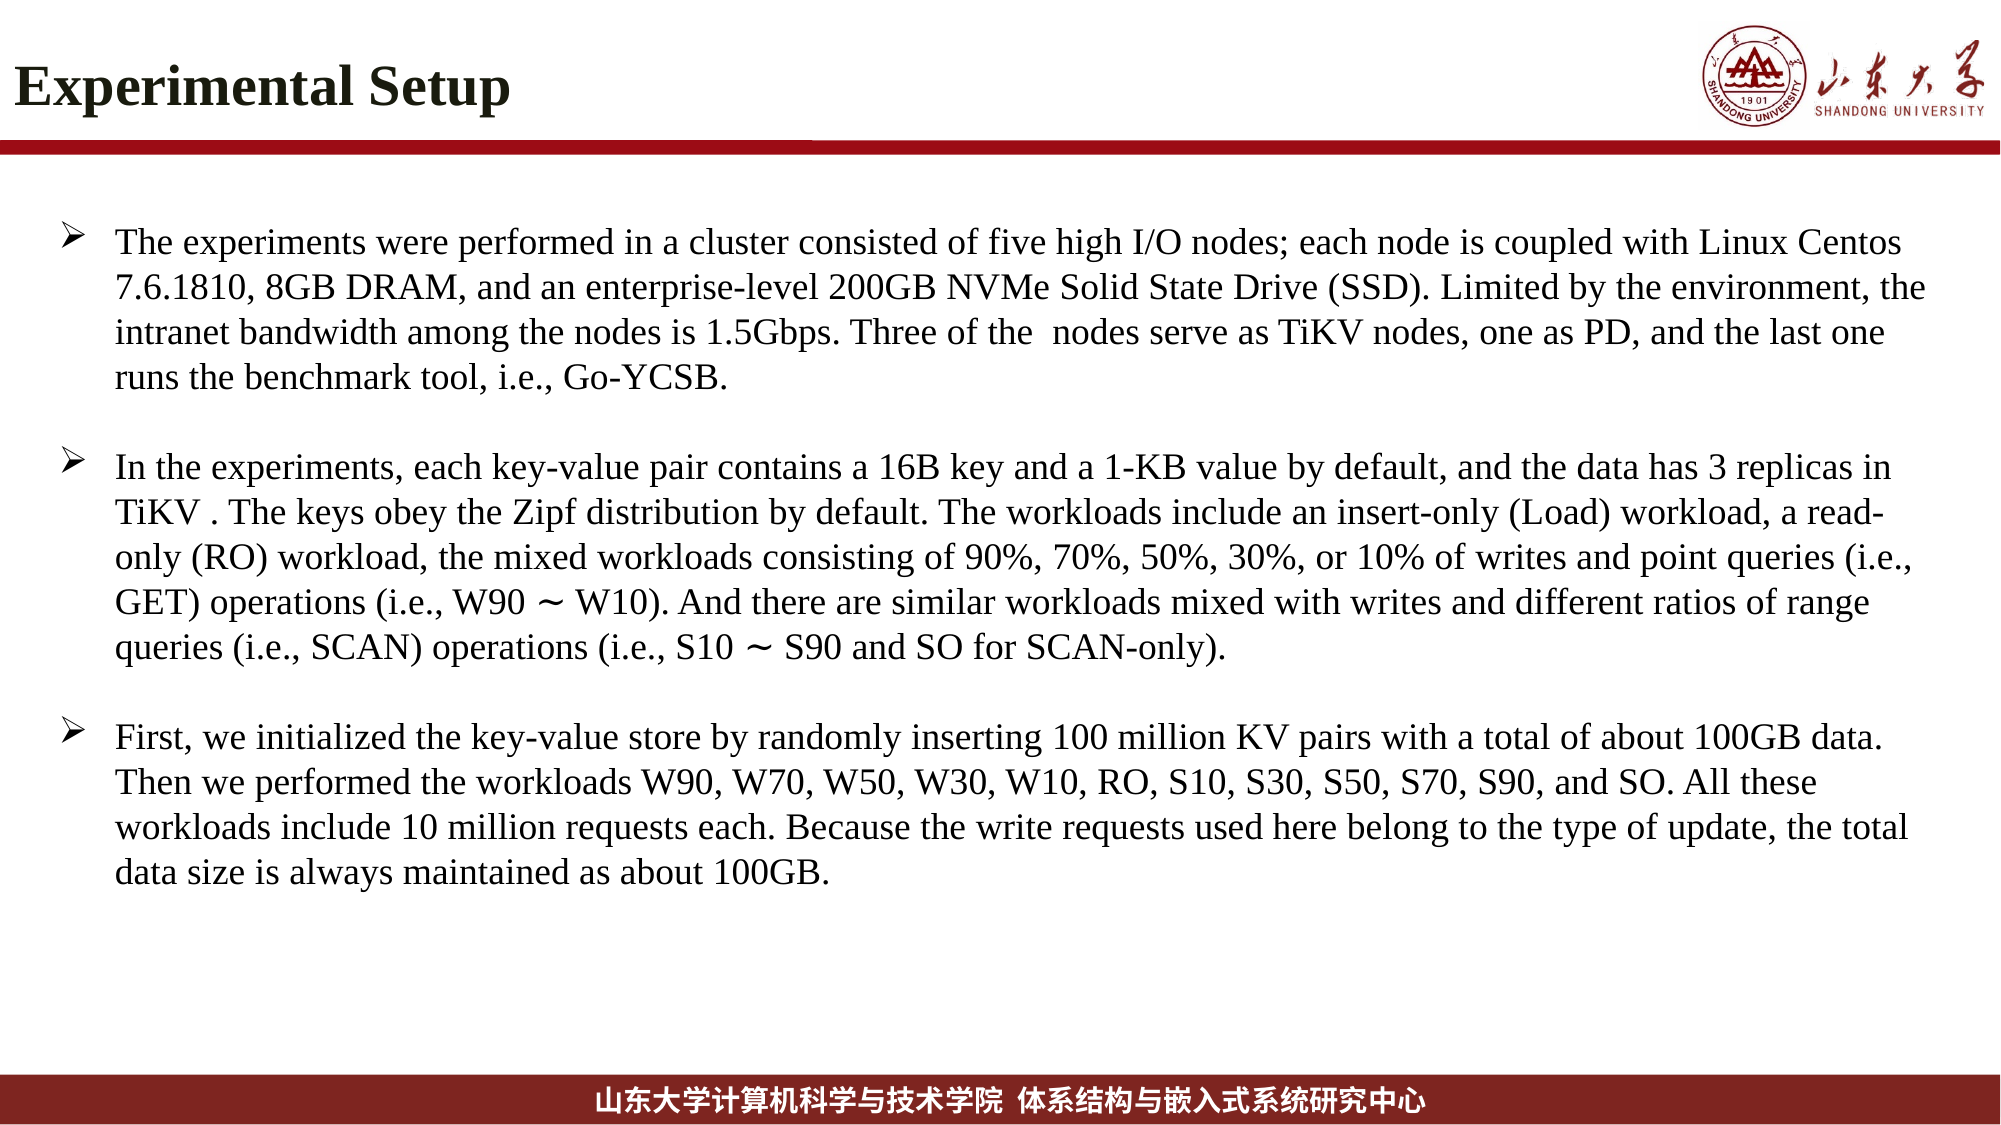

# Experimental Setup
The experiments were performed in a cluster consisted of five high I/O nodes; each node is coupled with Linux Centos 7.6.1810, 8GB DRAM, and an enterprise-level 200GB NVMe Solid State Drive (SSD). Limited by the environment, the intranet bandwidth among the nodes is 1.5Gbps. Three of the  nodes serve as TiKV nodes, one as PD, and the last one runs the benchmark tool, i.e., Go-YCSB.

In the experiments, each key-value pair contains a 16B key and a 1-KB value by default, and the data has 3 replicas in TiKV . The keys obey the Zipf distribution by default. The workloads include an insert-only (Load) workload, a read-only (RO) workload, the mixed workloads consisting of 90%, 70%, 50%, 30%, or 10% of writes and point queries (i.e., GET) operations (i.e., W90 ∼ W10). And there are similar workloads mixed with writes and different ratios of range queries (i.e., SCAN) operations (i.e., S10 ∼ S90 and SO for SCAN-only).

First, we initialized the key-value store by randomly inserting 100 million KV pairs with a total of about 100GB data. Then we performed the workloads W90, W70, W50, W30, W10, RO, S10, S30, S50, S70, S90, and SO. All these workloads include 10 million requests each. Because the write requests used here belong to the type of update, the total data size is always maintained as about 100GB.